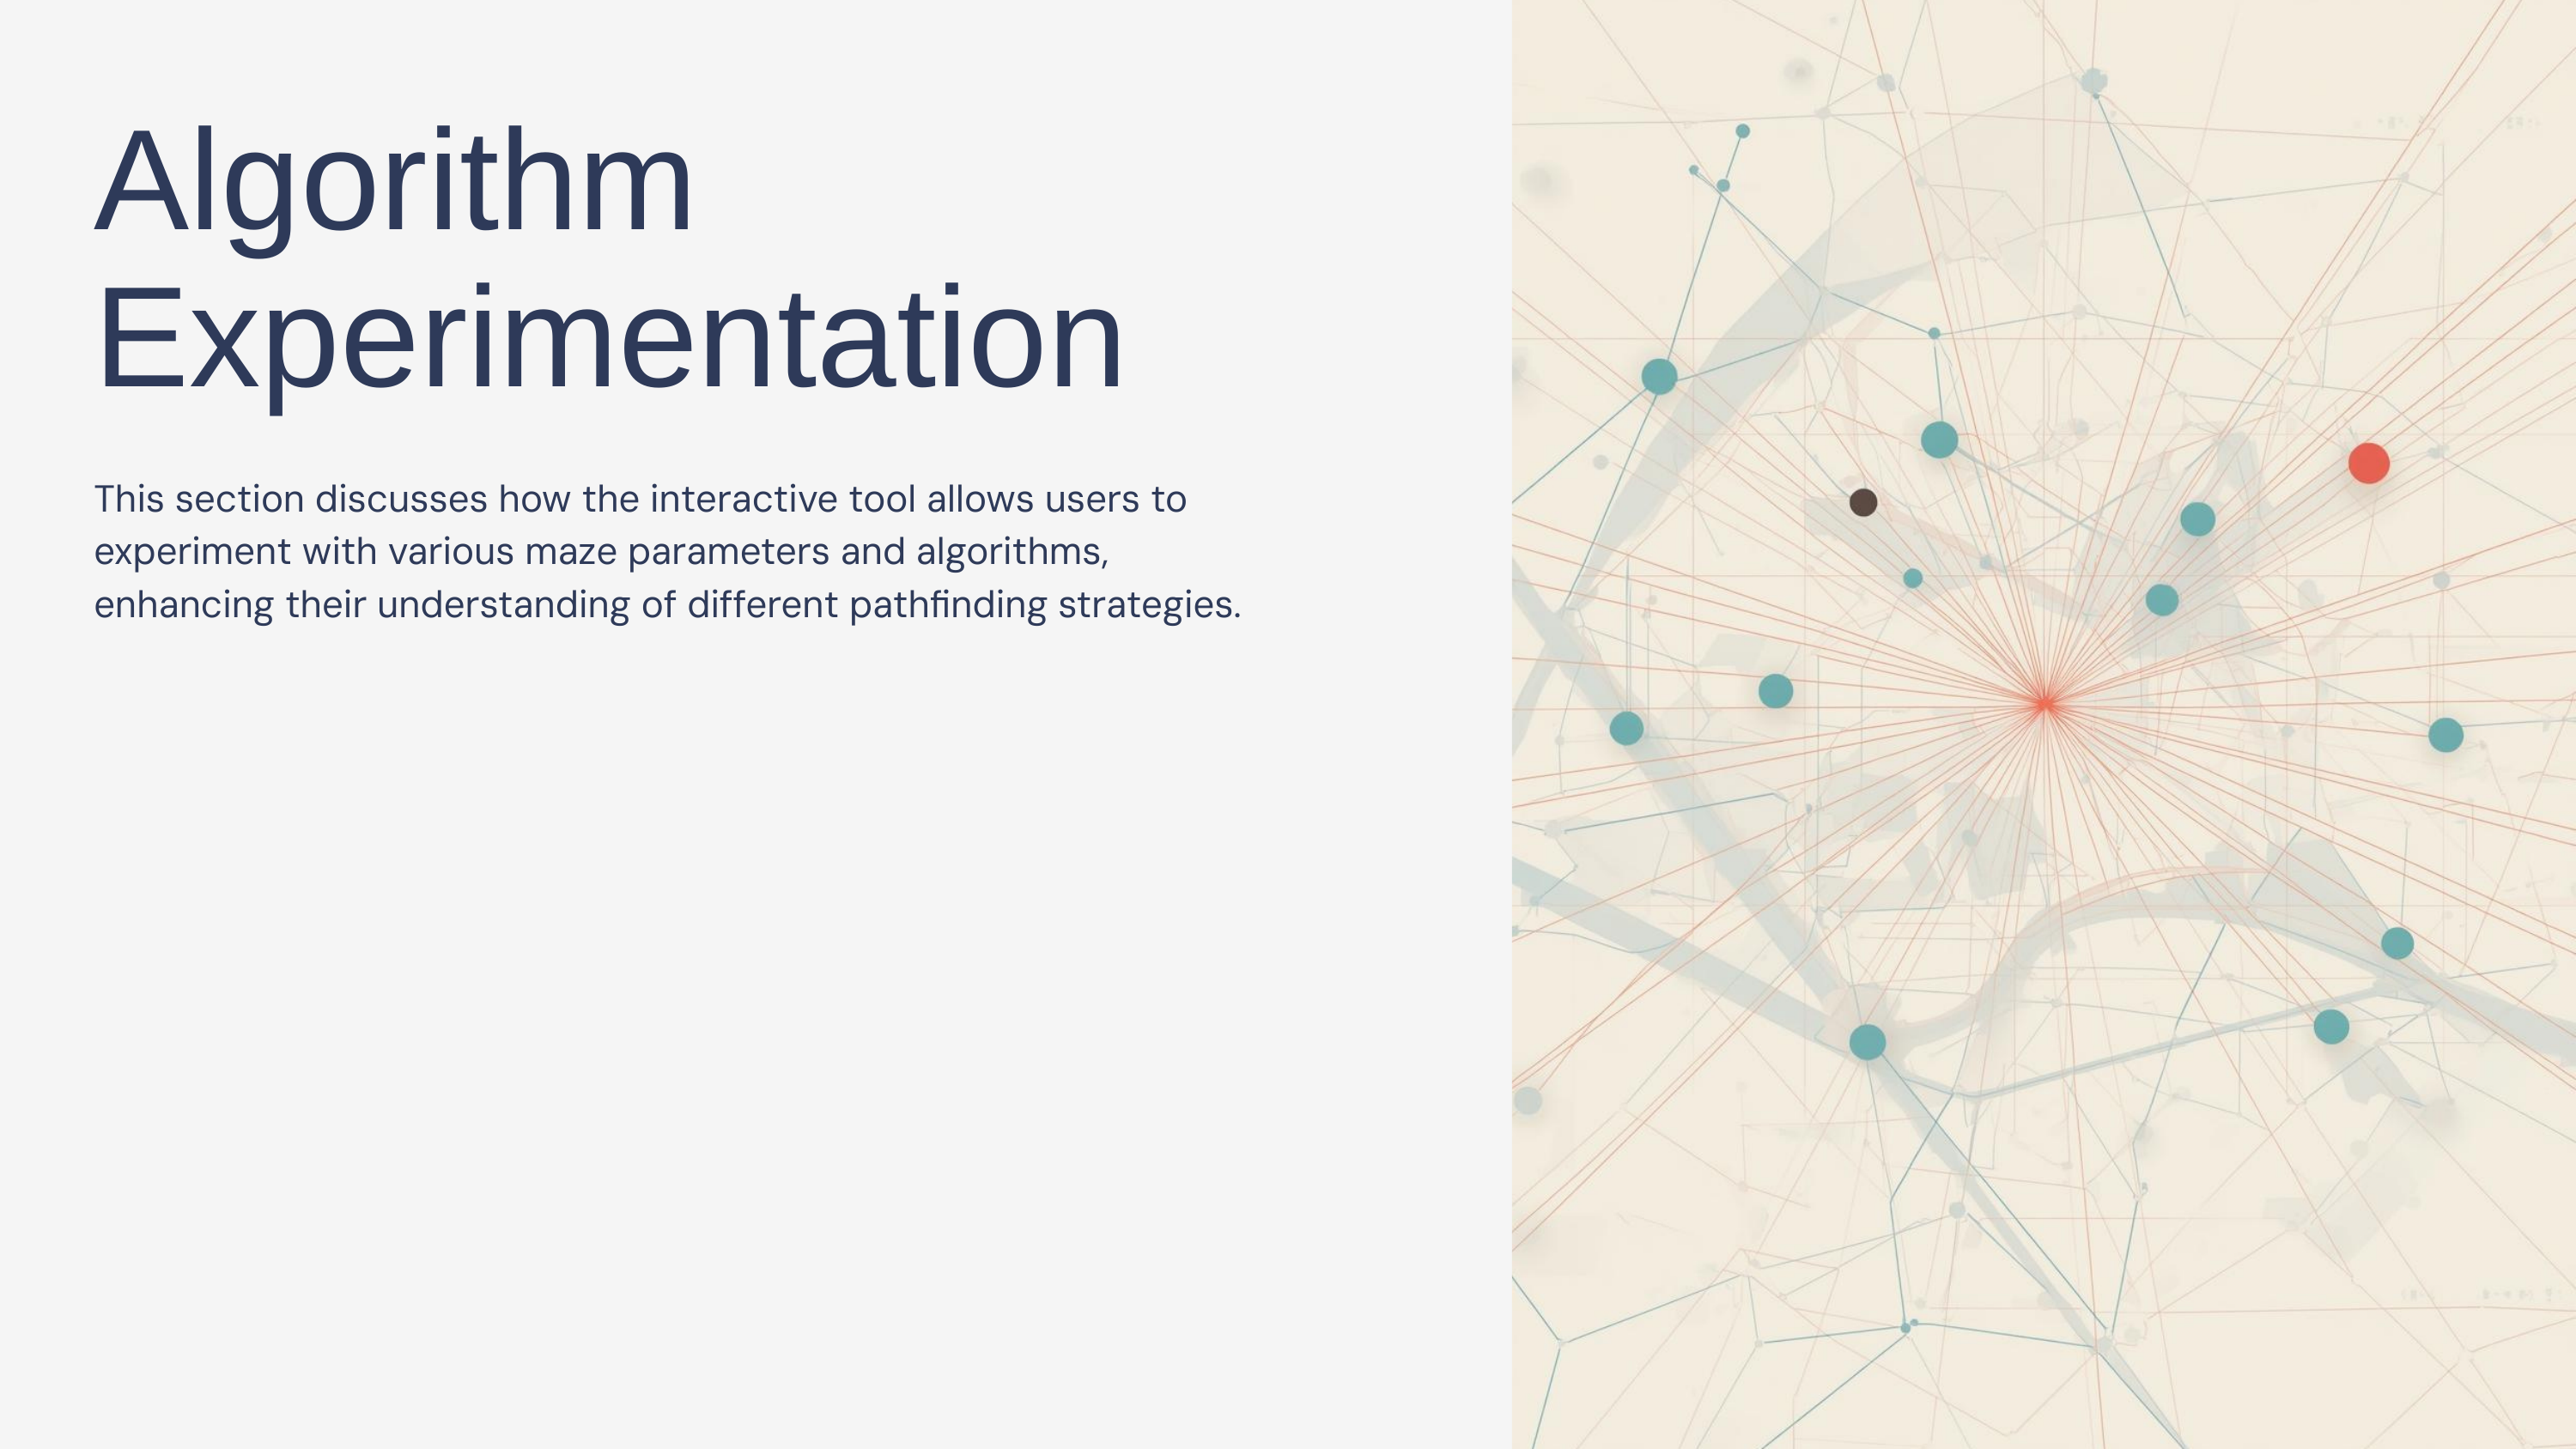

Algorithm Experimentation
This section discusses how the interactive tool allows users to experiment with various maze parameters and algorithms, enhancing their understanding of different pathfinding strategies.